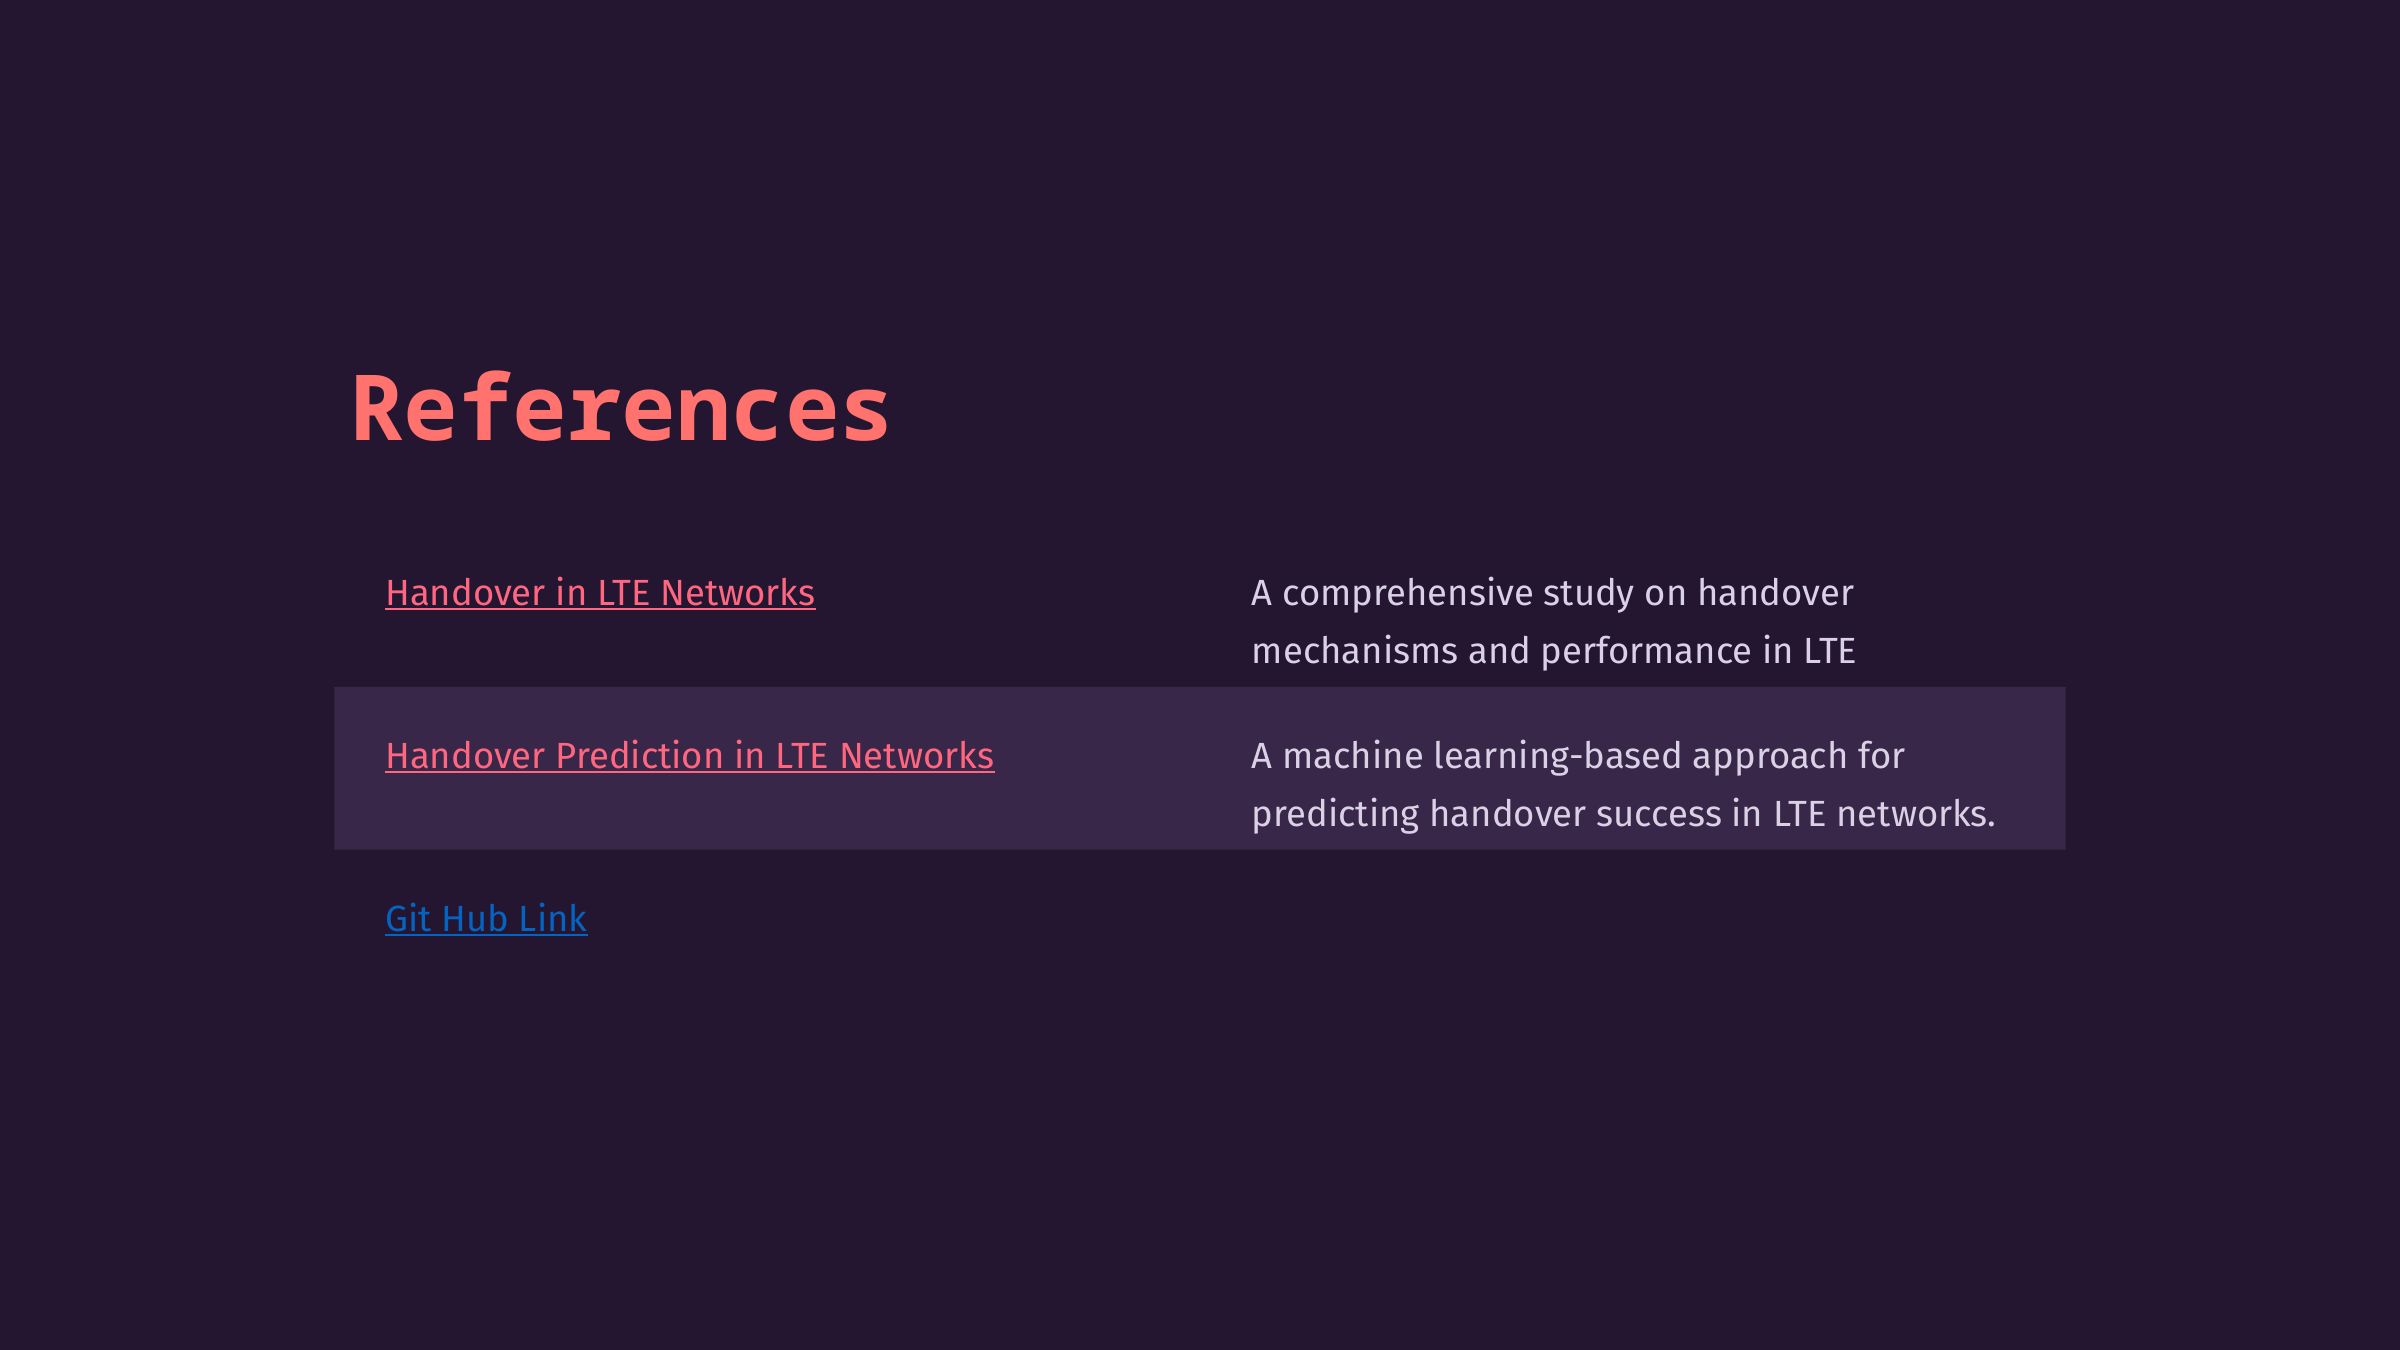

References
Handover in LTE Networks
A comprehensive study on handover mechanisms and performance in LTE networks.

Handover Prediction in LTE Networks
A machine learning-based approach for predicting handover success in LTE networks.
Git Hub Link